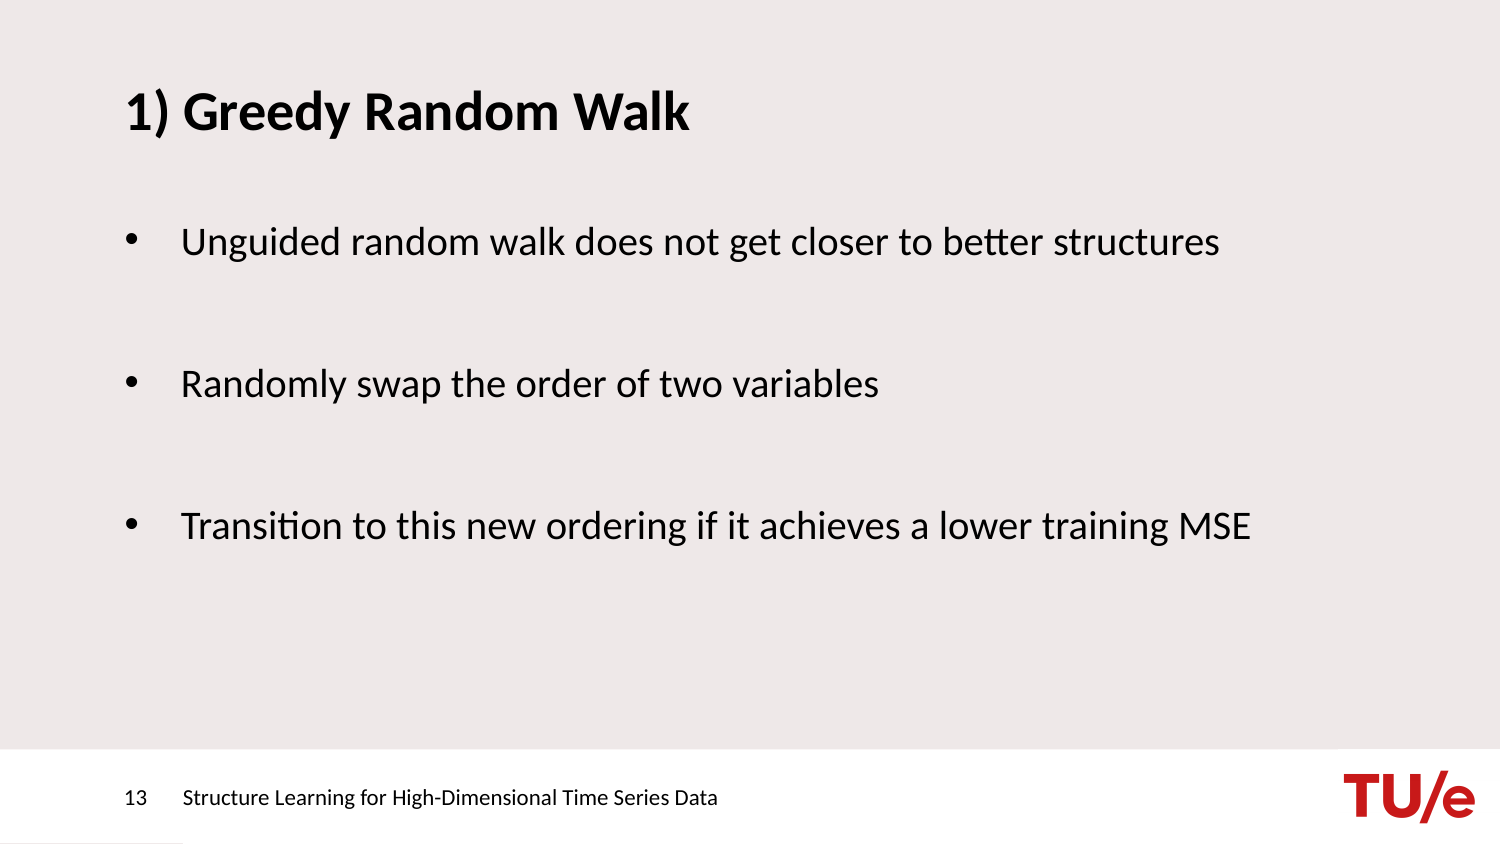

# 1) Greedy Random Walk
Unguided random walk does not get closer to better structures

Randomly swap the order of two variables

Transition to this new ordering if it achieves a lower training MSE

13
Structure Learning for High-Dimensional Time Series Data